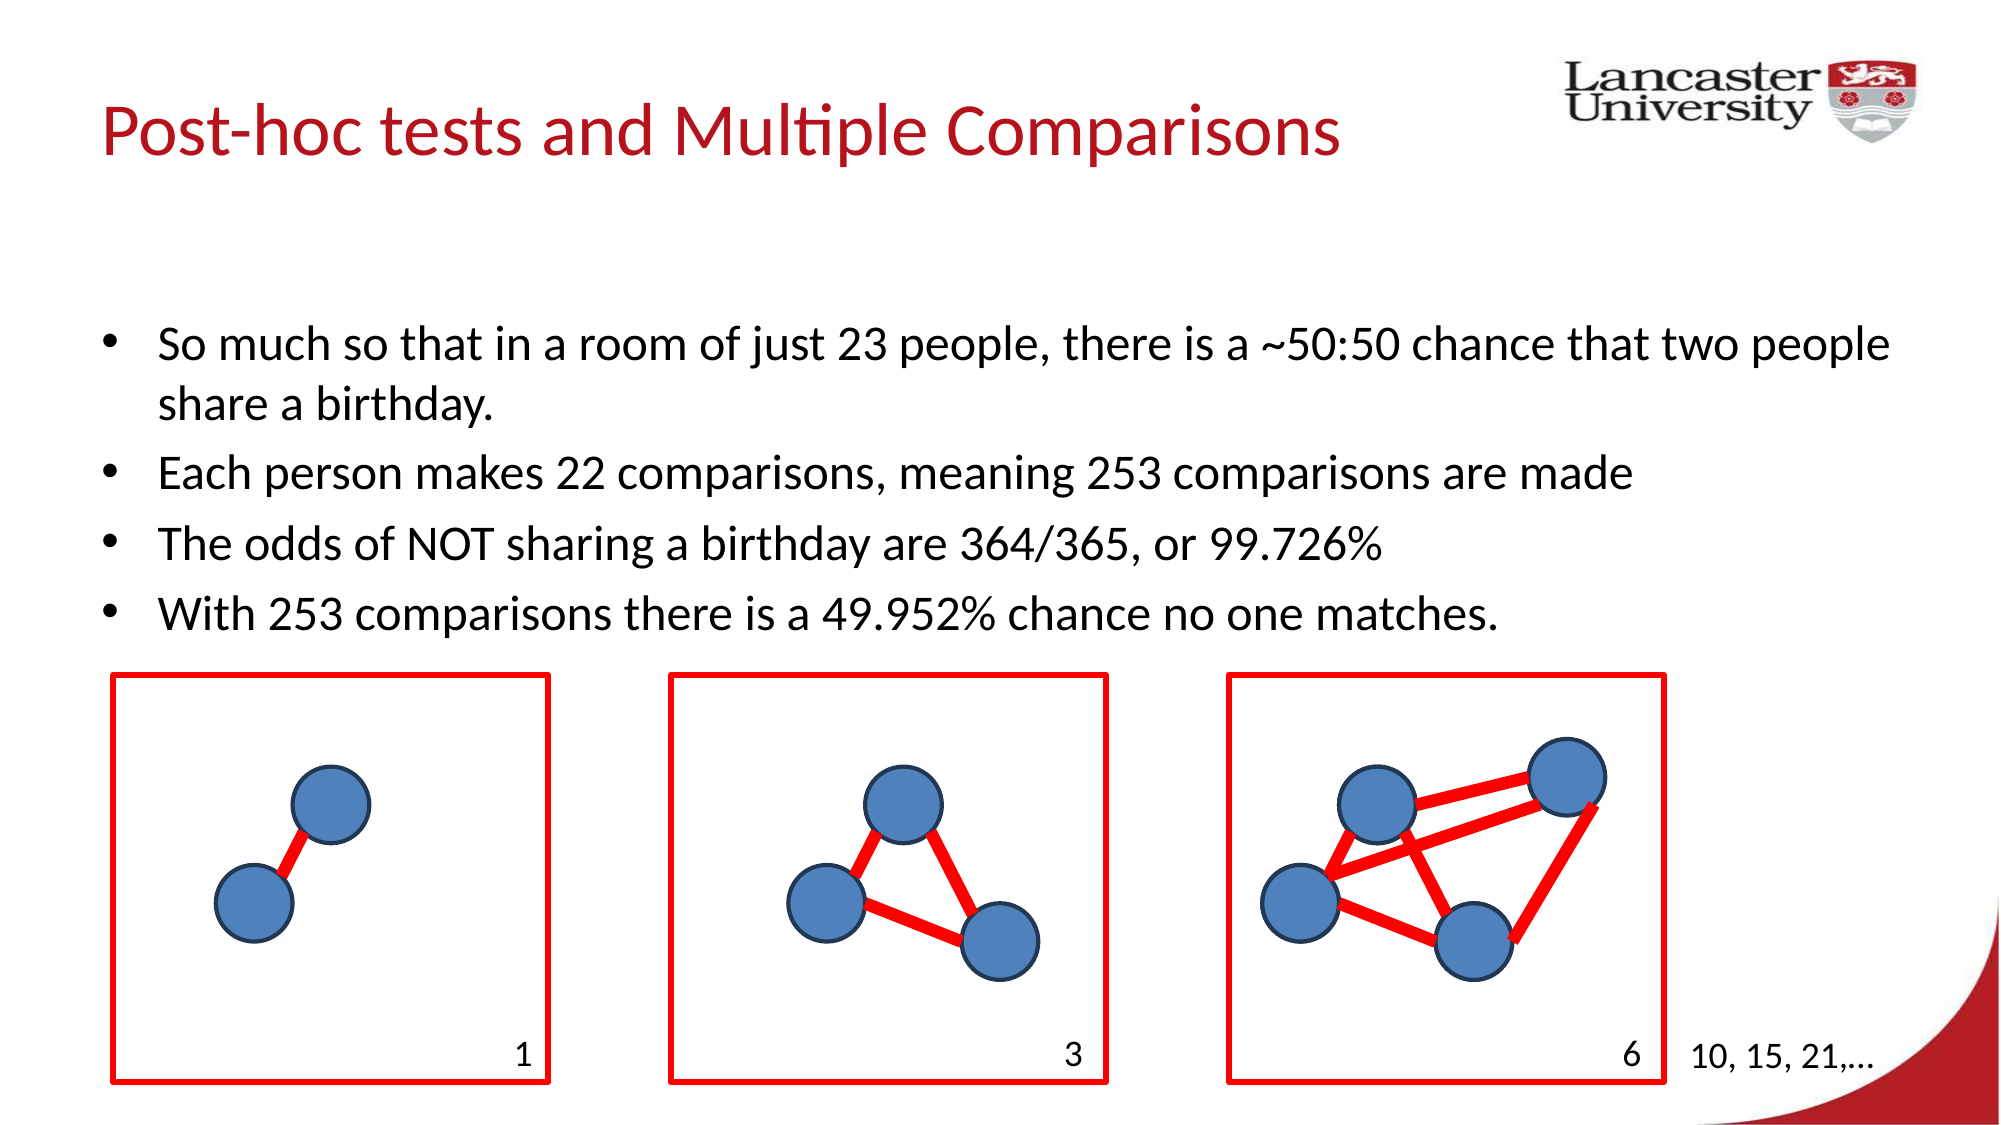

# Post-hoc tests and Multiple Comparisons
So much so that in a room of just 23 people, there is a ~50:50 chance that two people share a birthday.
Each person makes 22 comparisons, meaning 253 comparisons are made
The odds of NOT sharing a birthday are 364/365, or 99.726%
With 253 comparisons there is a 49.952% chance no one matches.

1
3
6
10, 15, 21,…